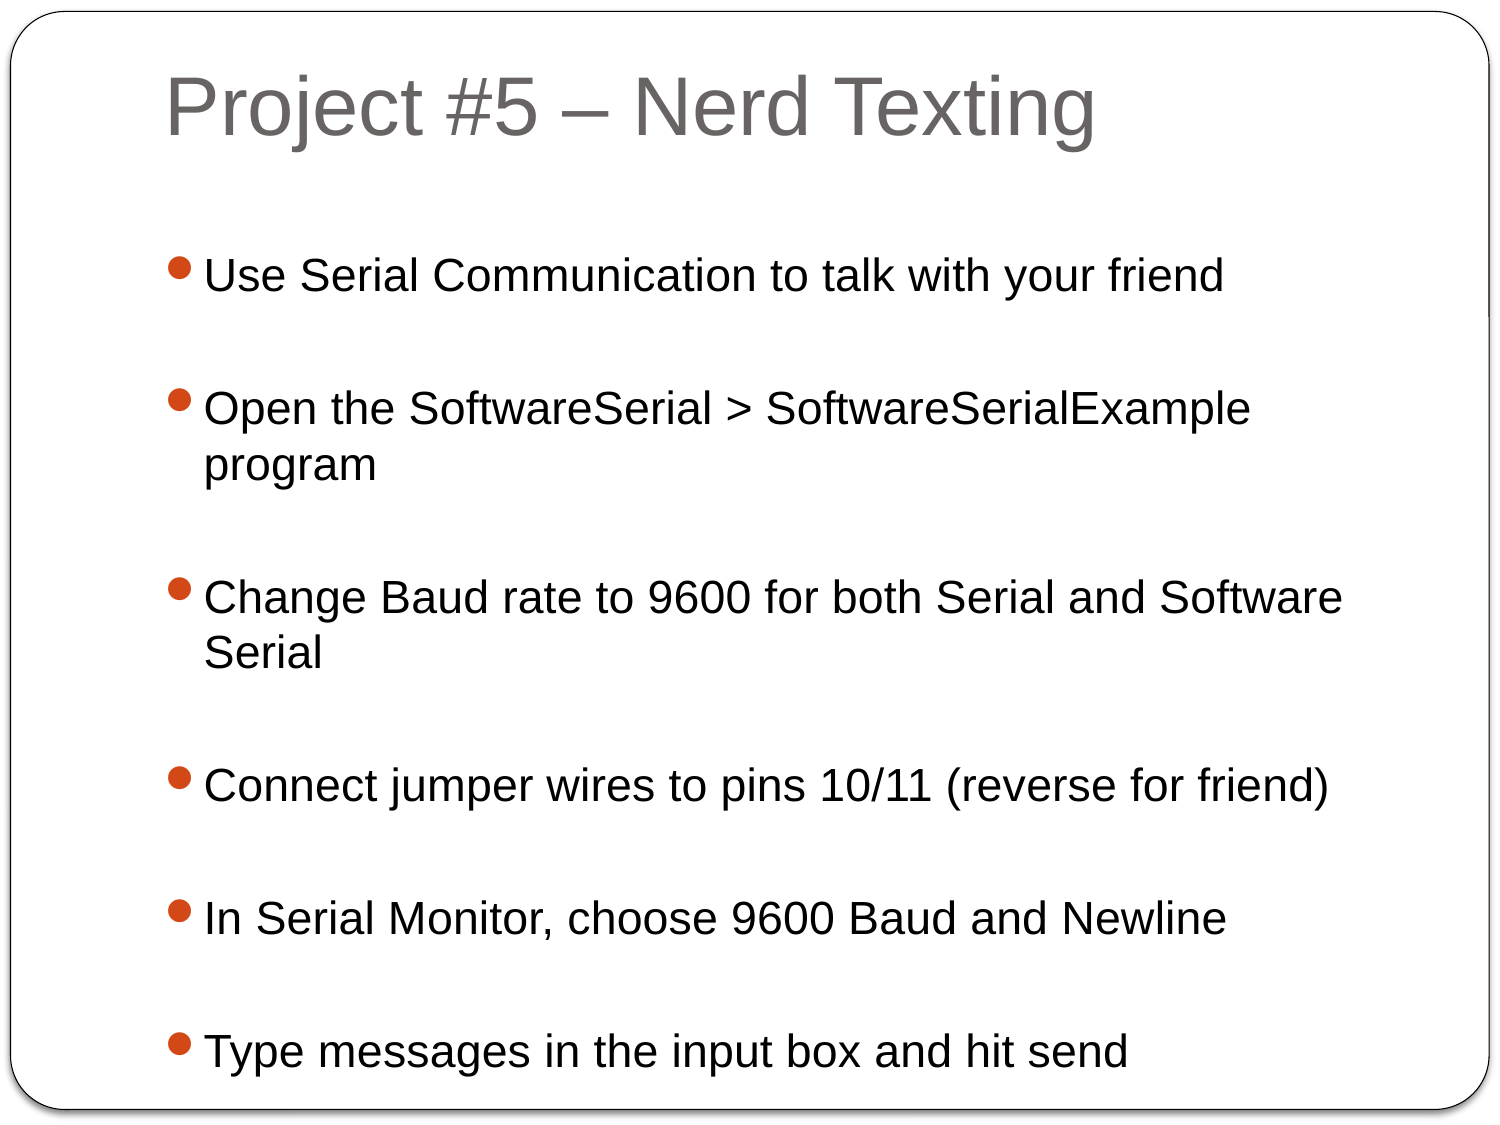

# Project #5 – Nerd Texting
Use Serial Communication to talk with your friend

Open the SoftwareSerial > SoftwareSerialExample program

Change Baud rate to 9600 for both Serial and Software Serial

Connect jumper wires to pins 10/11 (reverse for friend)

In Serial Monitor, choose 9600 Baud and Newline

Type messages in the input box and hit send